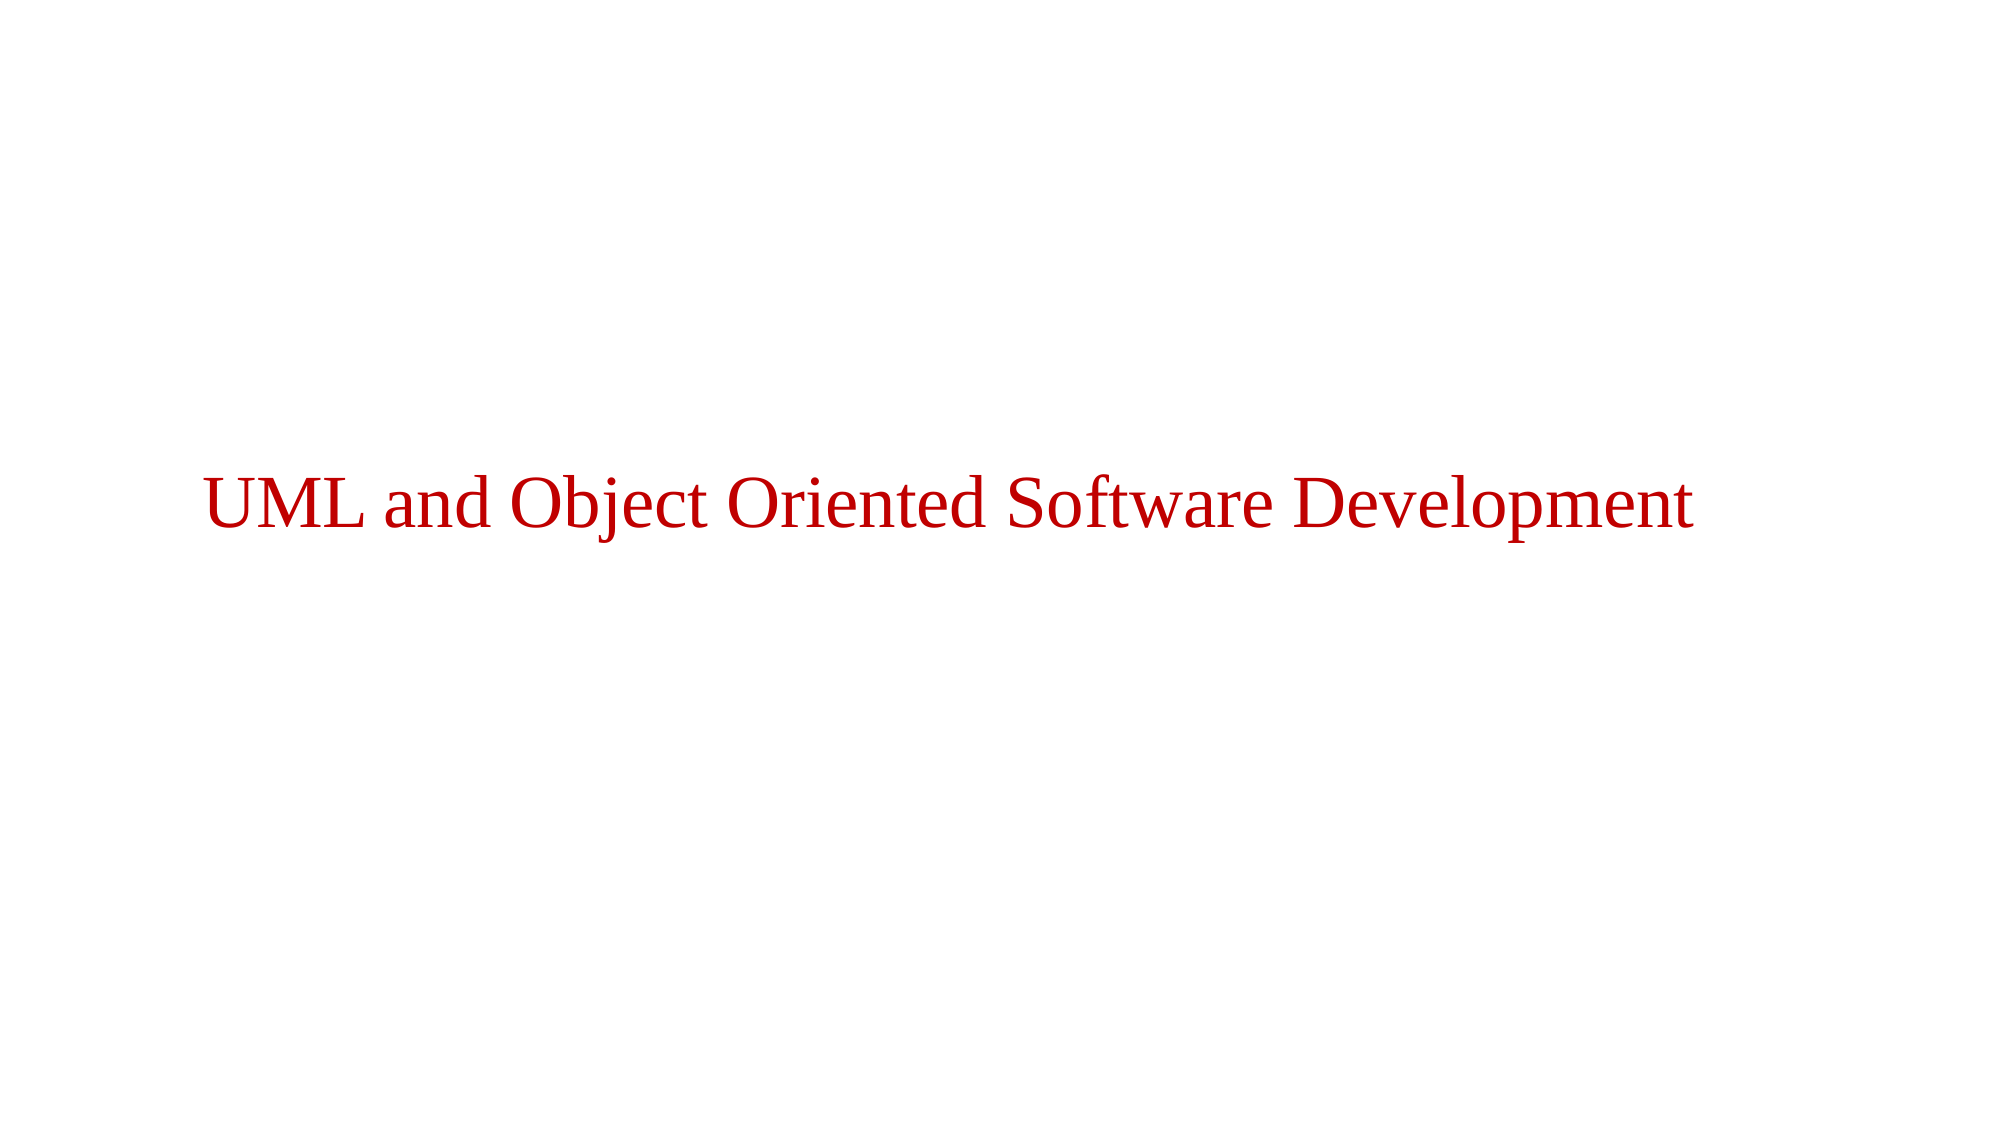

# UML and Object Oriented Software Development